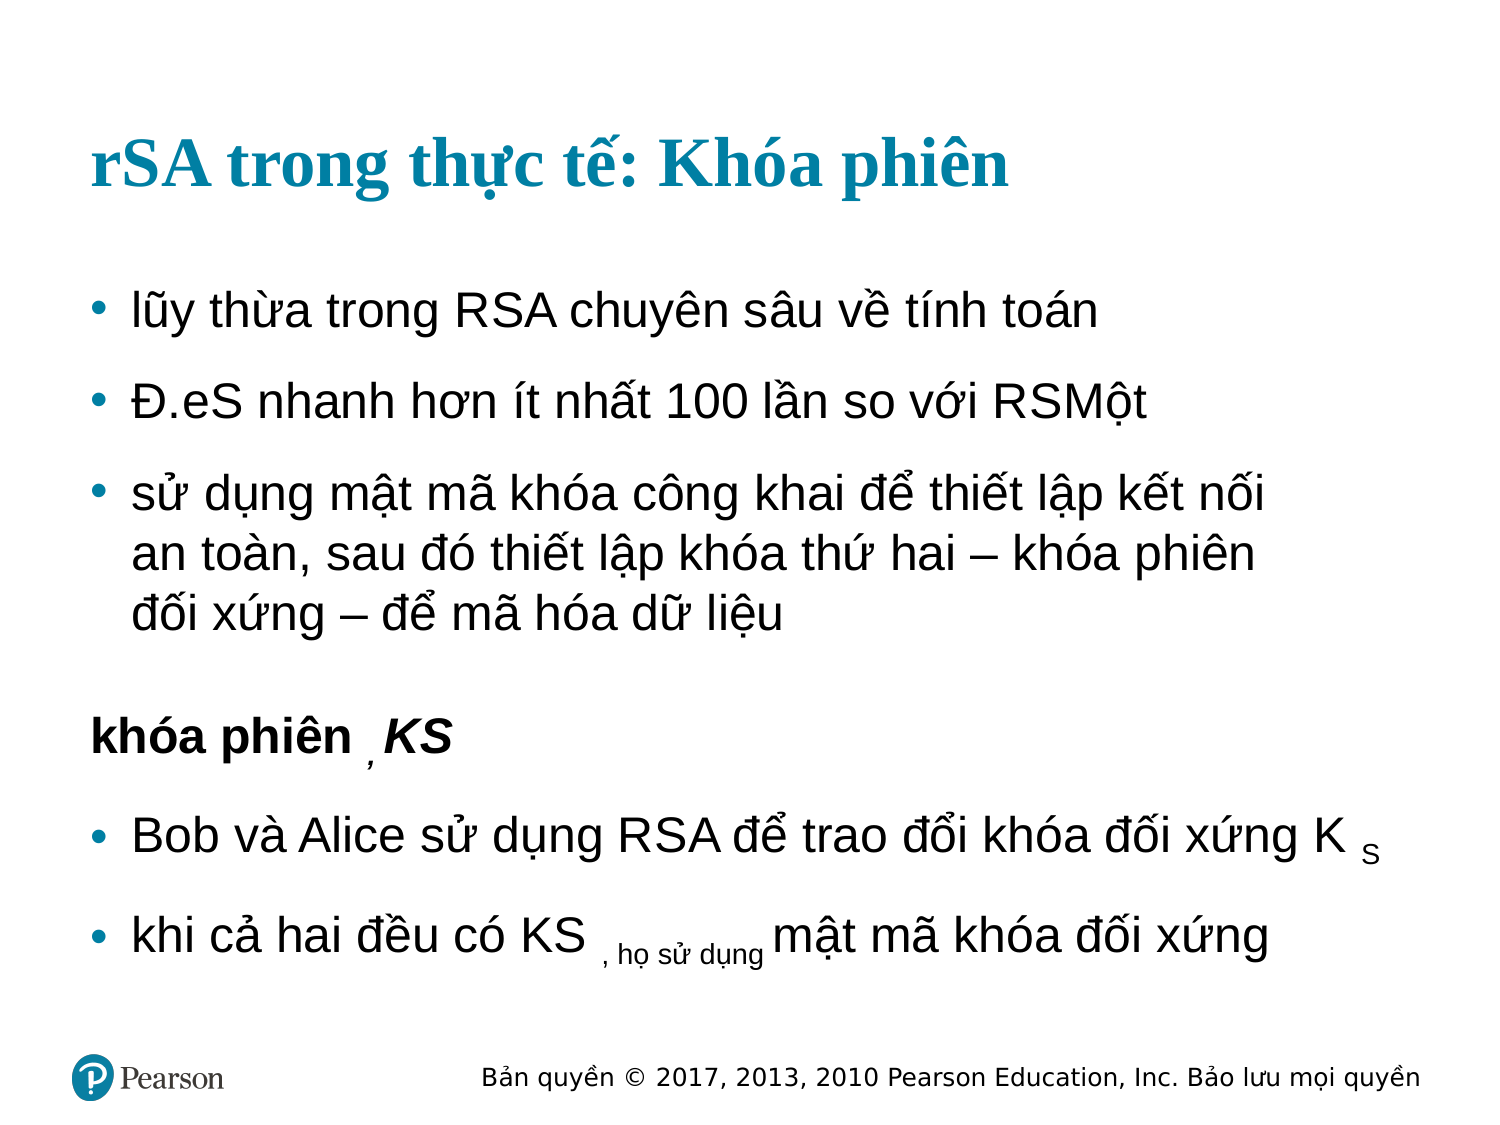

# r S A trong thực tế: Khóa phiên
lũy thừa trong R S A chuyên sâu về tính toán
Đ. e S nhanh hơn ít nhất 100 lần so với R S Một
sử dụng mật mã khóa công khai để thiết lập kết nối an toàn, sau đó thiết lập khóa thứ hai – khóa phiên đối xứng – để mã hóa dữ liệu
khóa phiên , KS
Bob và Alice sử dụng R S A để trao đổi khóa đối xứng K S
khi cả hai đều có KS , họ sử dụng mật mã khóa đối xứng